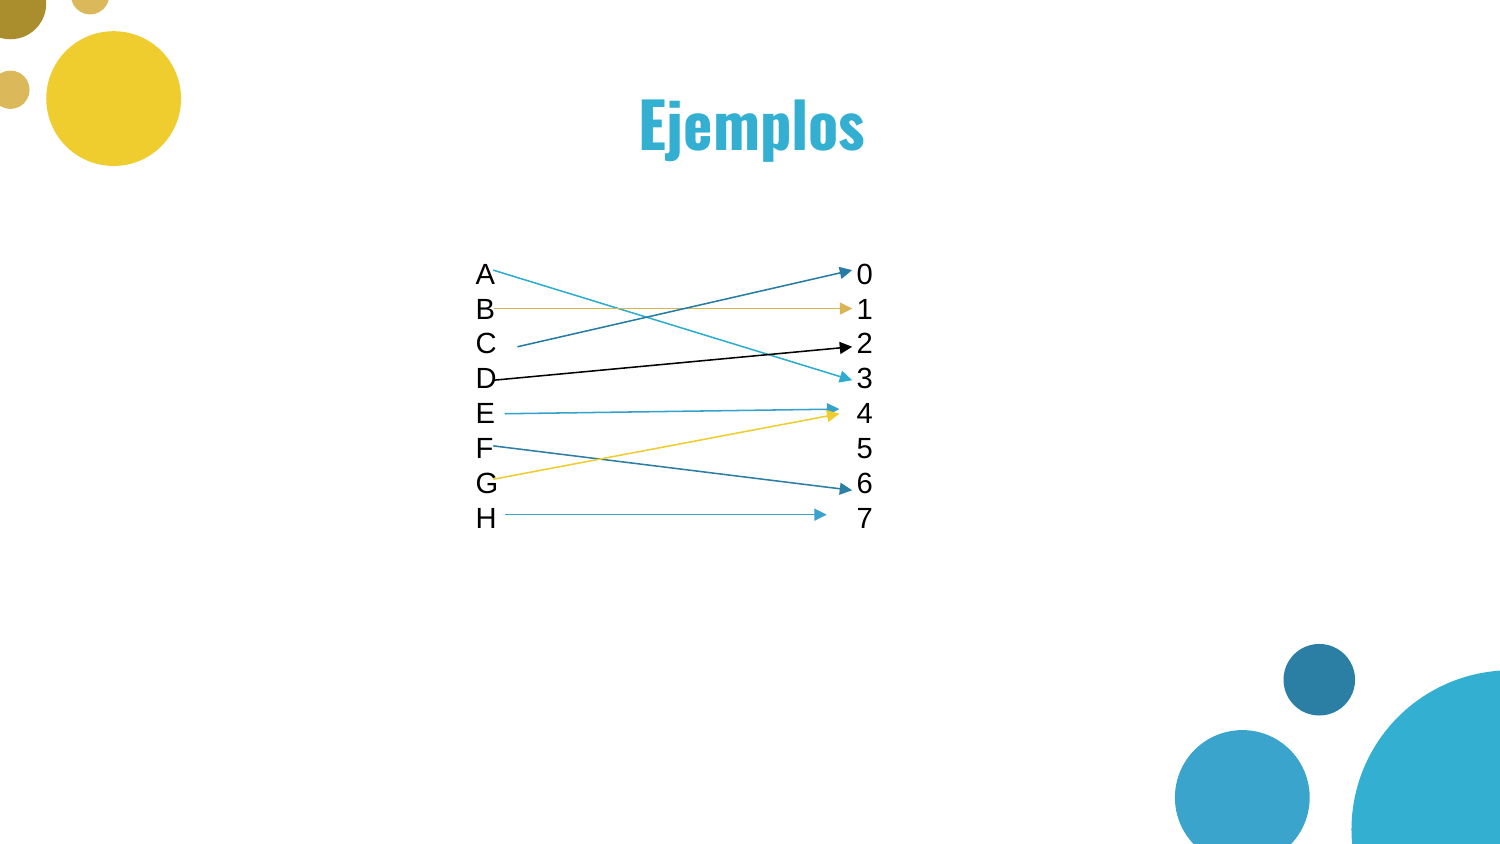

# Ejemplos
A
B
C
D
E
F
G
H
0
1
2
3
4
5
6
7